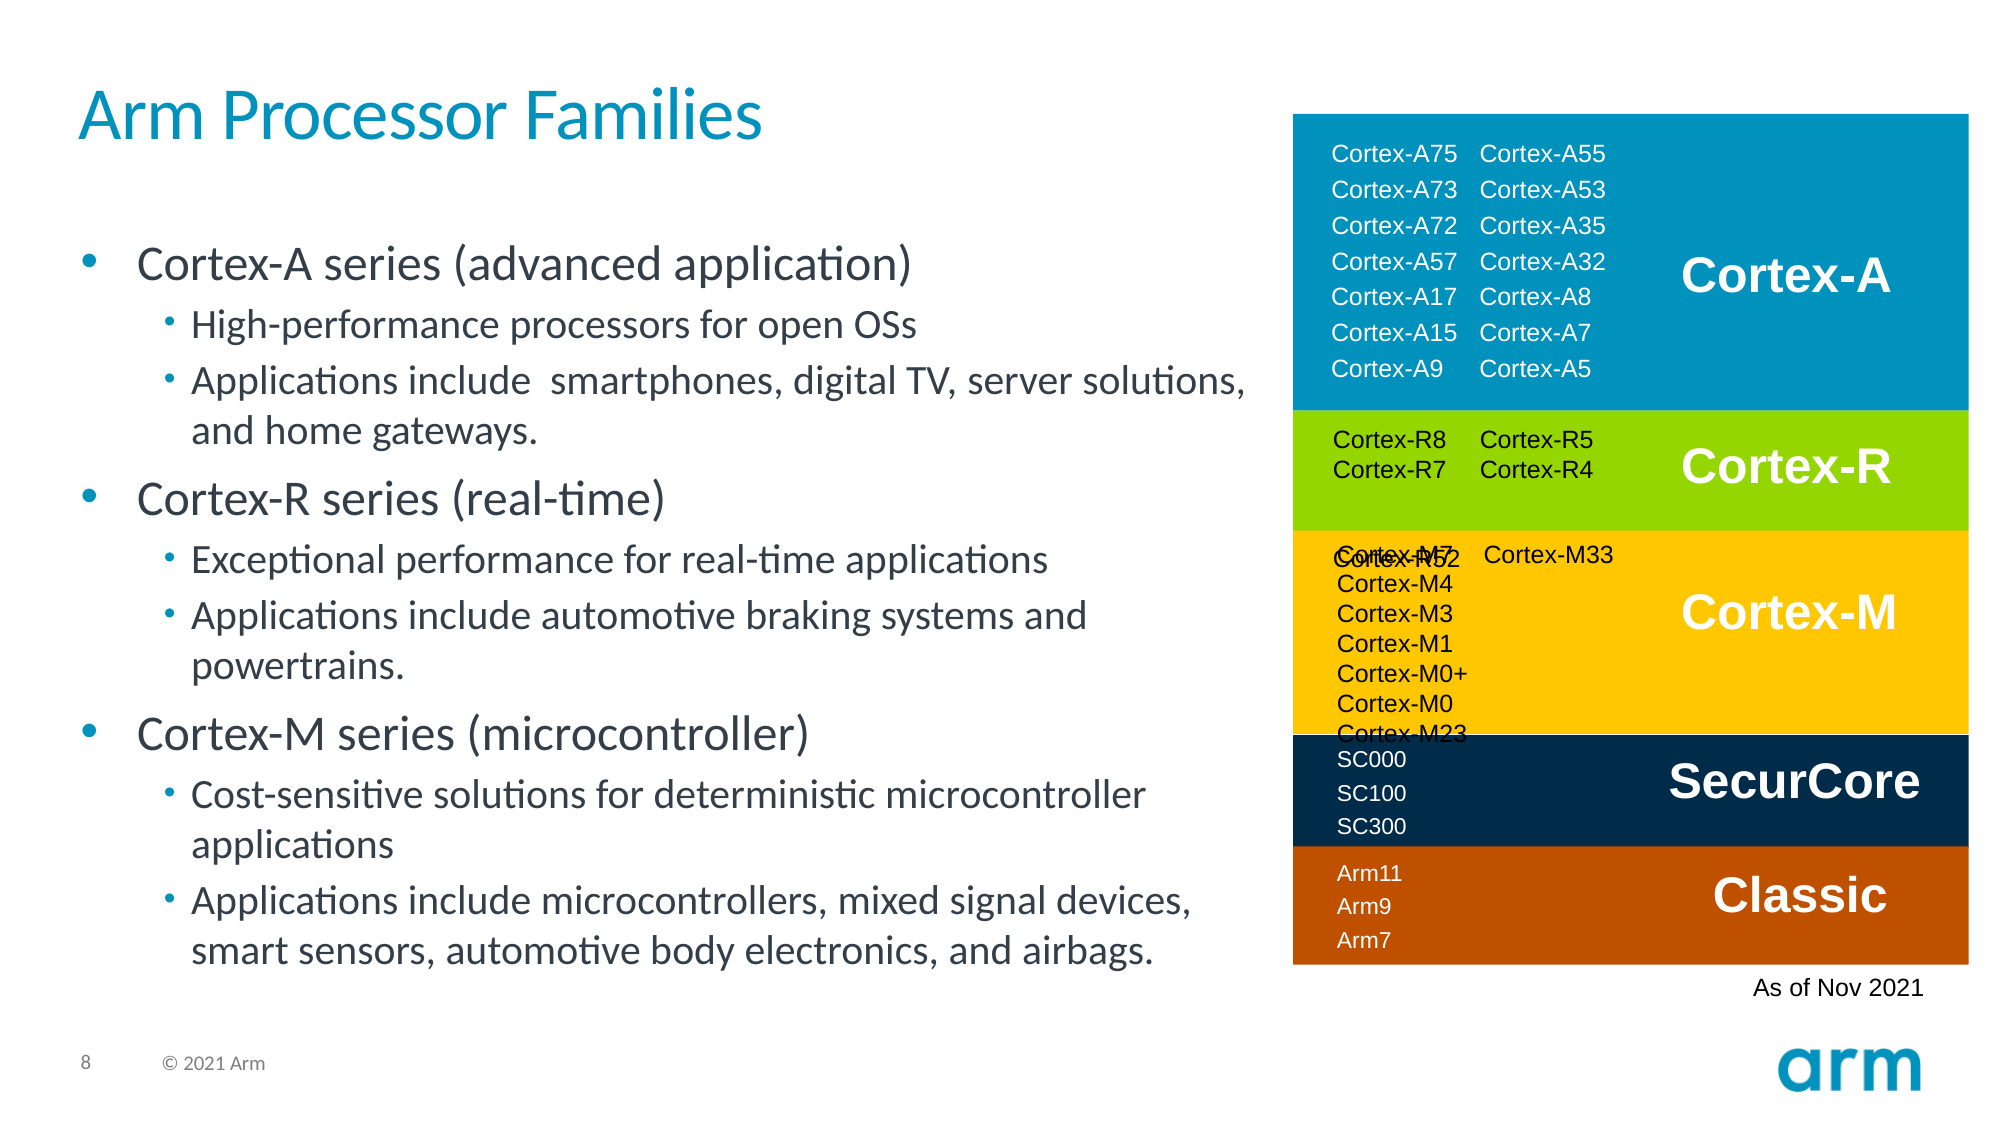

# Arm Processor Families

Cortex-A75
Cortex-A73
Cortex-A72
Cortex-A57
Cortex-A55
Cortex-A53
Cortex-A35
Cortex-A32

Cortex-A series (advanced application)
High-performance processors for open OSs
Applications include  smartphones, digital TV, server solutions, and home gateways.
Cortex-R series (real-time)
Exceptional performance for real-time applications
Applications include automotive braking systems and powertrains.
Cortex-M series (microcontroller)
Cost-sensitive solutions for deterministic microcontroller applications
Applications include microcontrollers, mixed signal devices, smart sensors, automotive body electronics, and airbags.

Cortex-A
Cortex-A17
Cortex-A15
Cortex-A9

Cortex-A8
Cortex-A7
Cortex-A5

Cortex-R8
Cortex-R7

Cortex-R52
Cortex-R5
Cortex-R4
Cortex-R

Cortex-M7
Cortex-M4
Cortex-M3
Cortex-M1
Cortex-M0+
Cortex-M0
Cortex-M23
Cortex-M33
Cortex-M

SC000
SC100
SC300
Arm11
Arm9
Arm7
SecurCore

Classic
As of Nov 2021